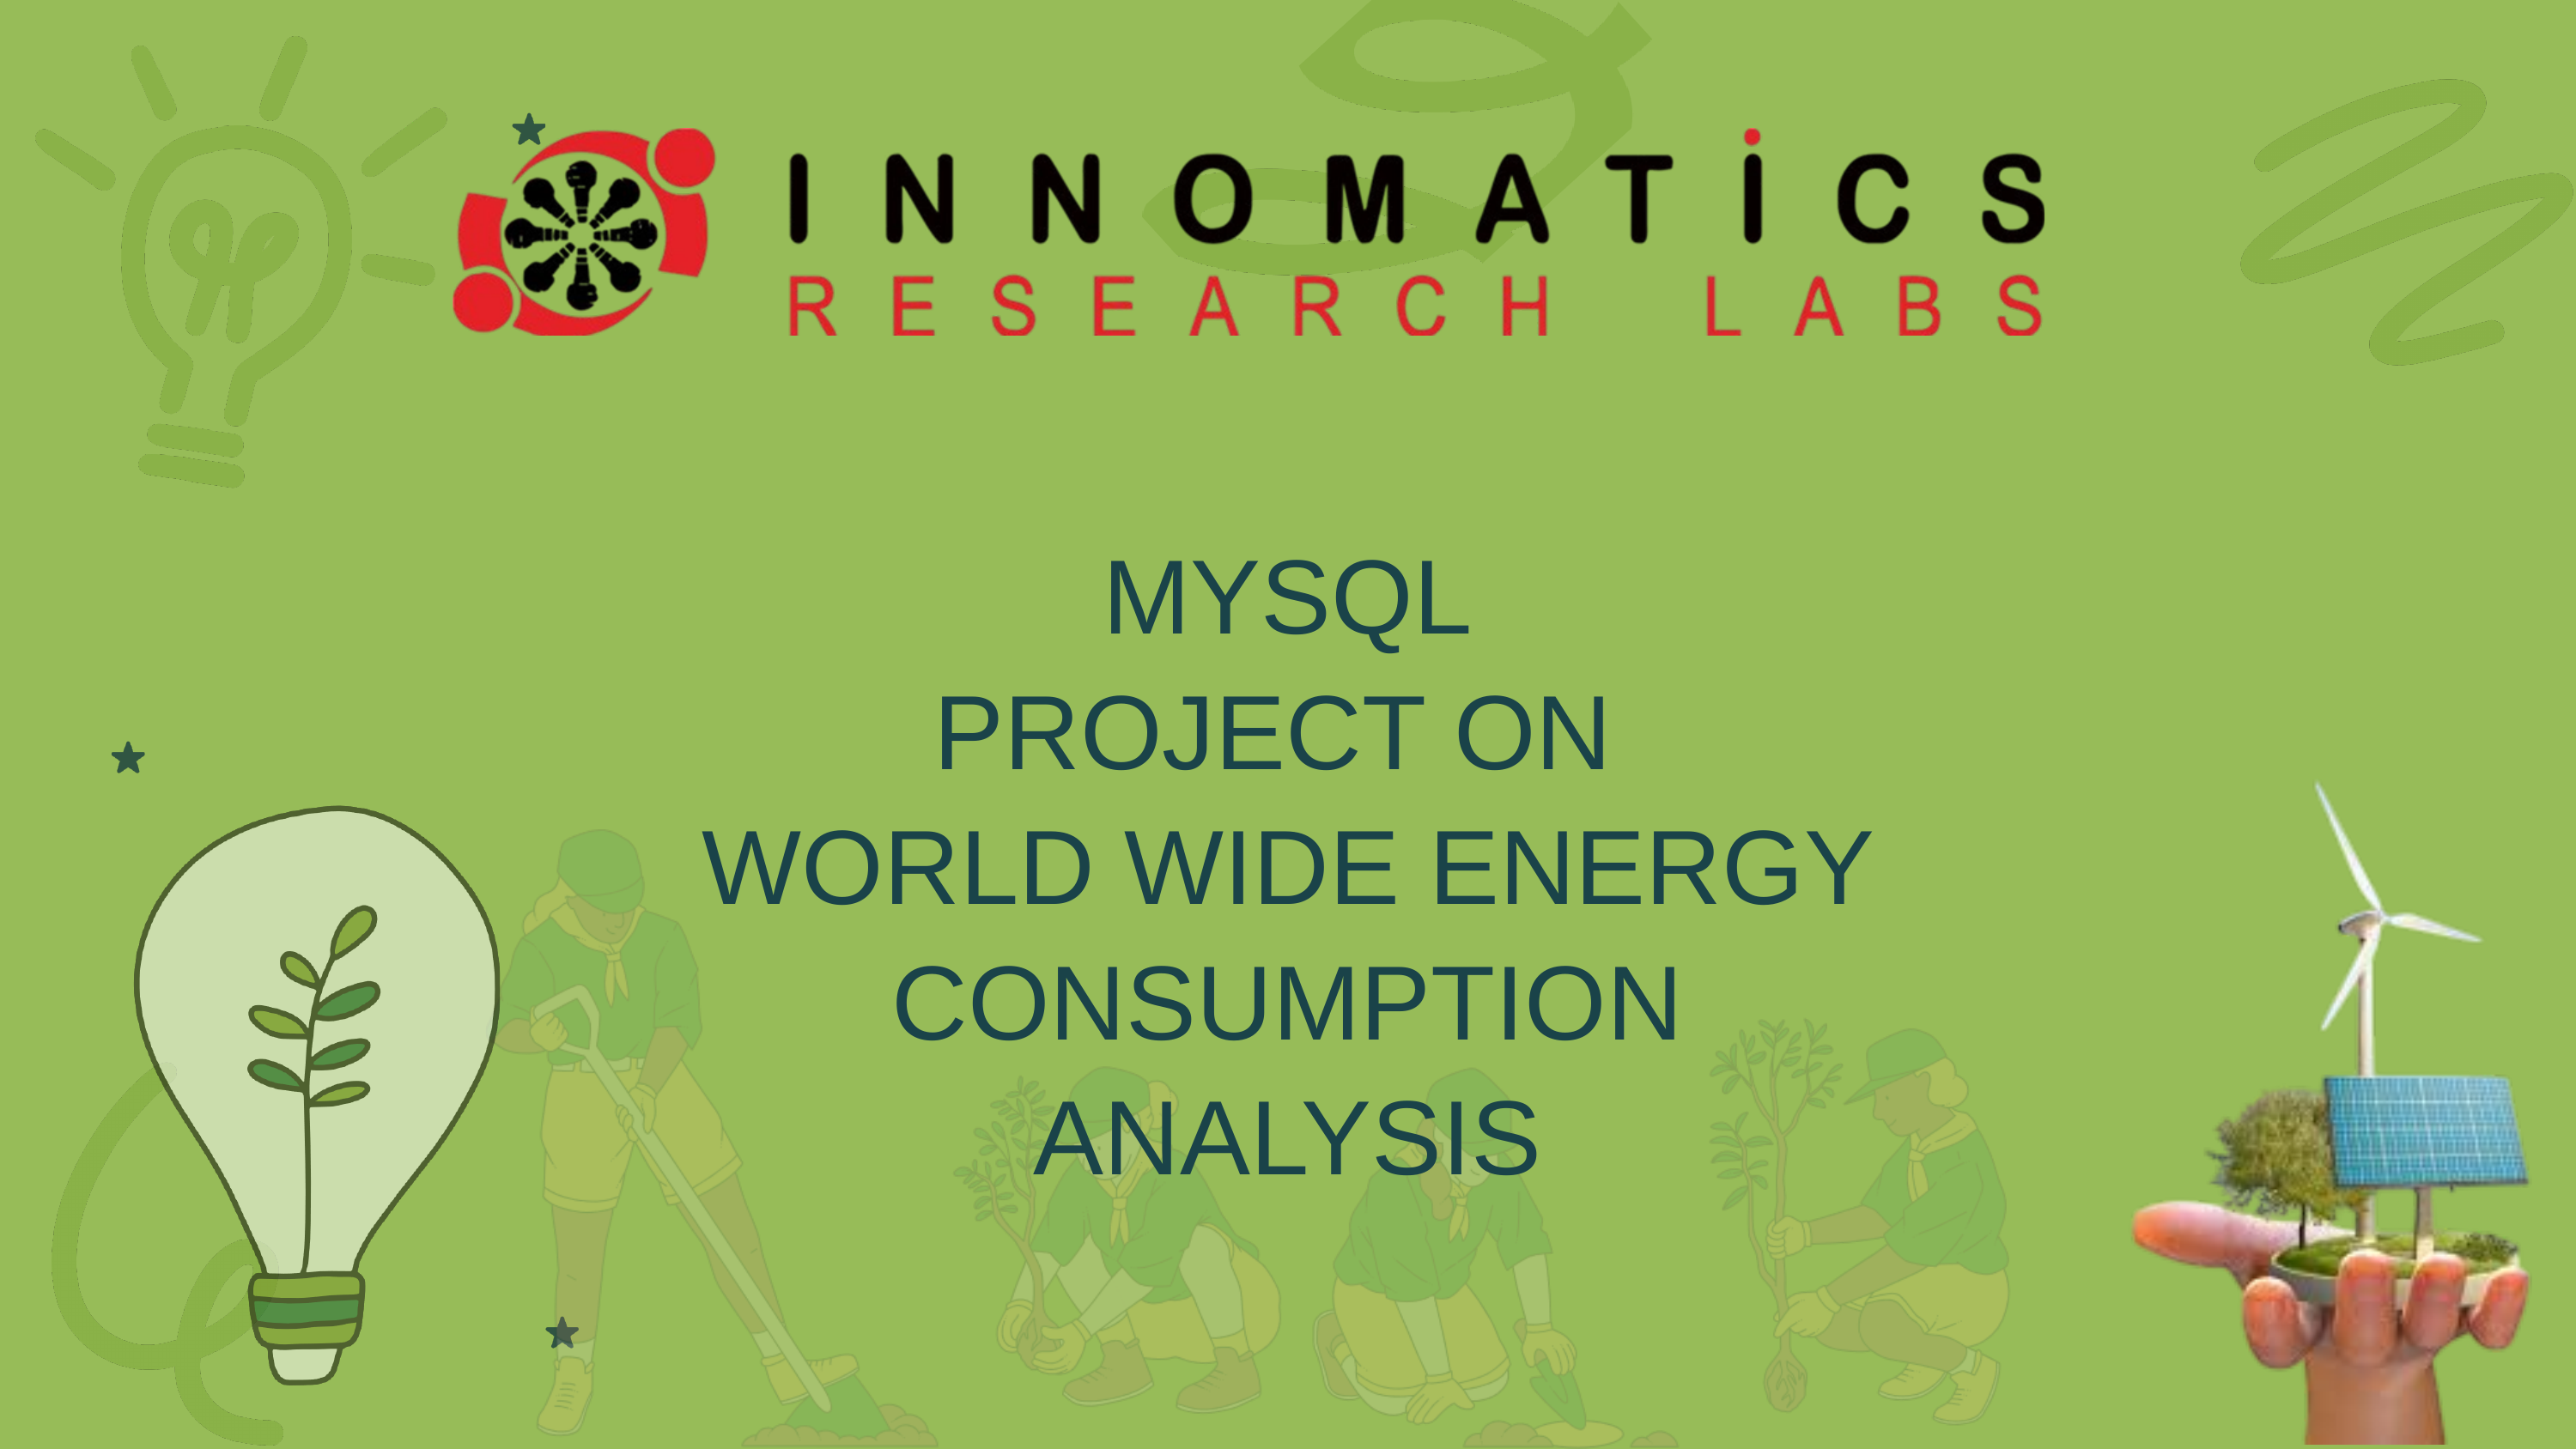

MYSQL
PROJECT ON
WORLD WIDE ENERGY CONSUMPTION
ANALYSIS